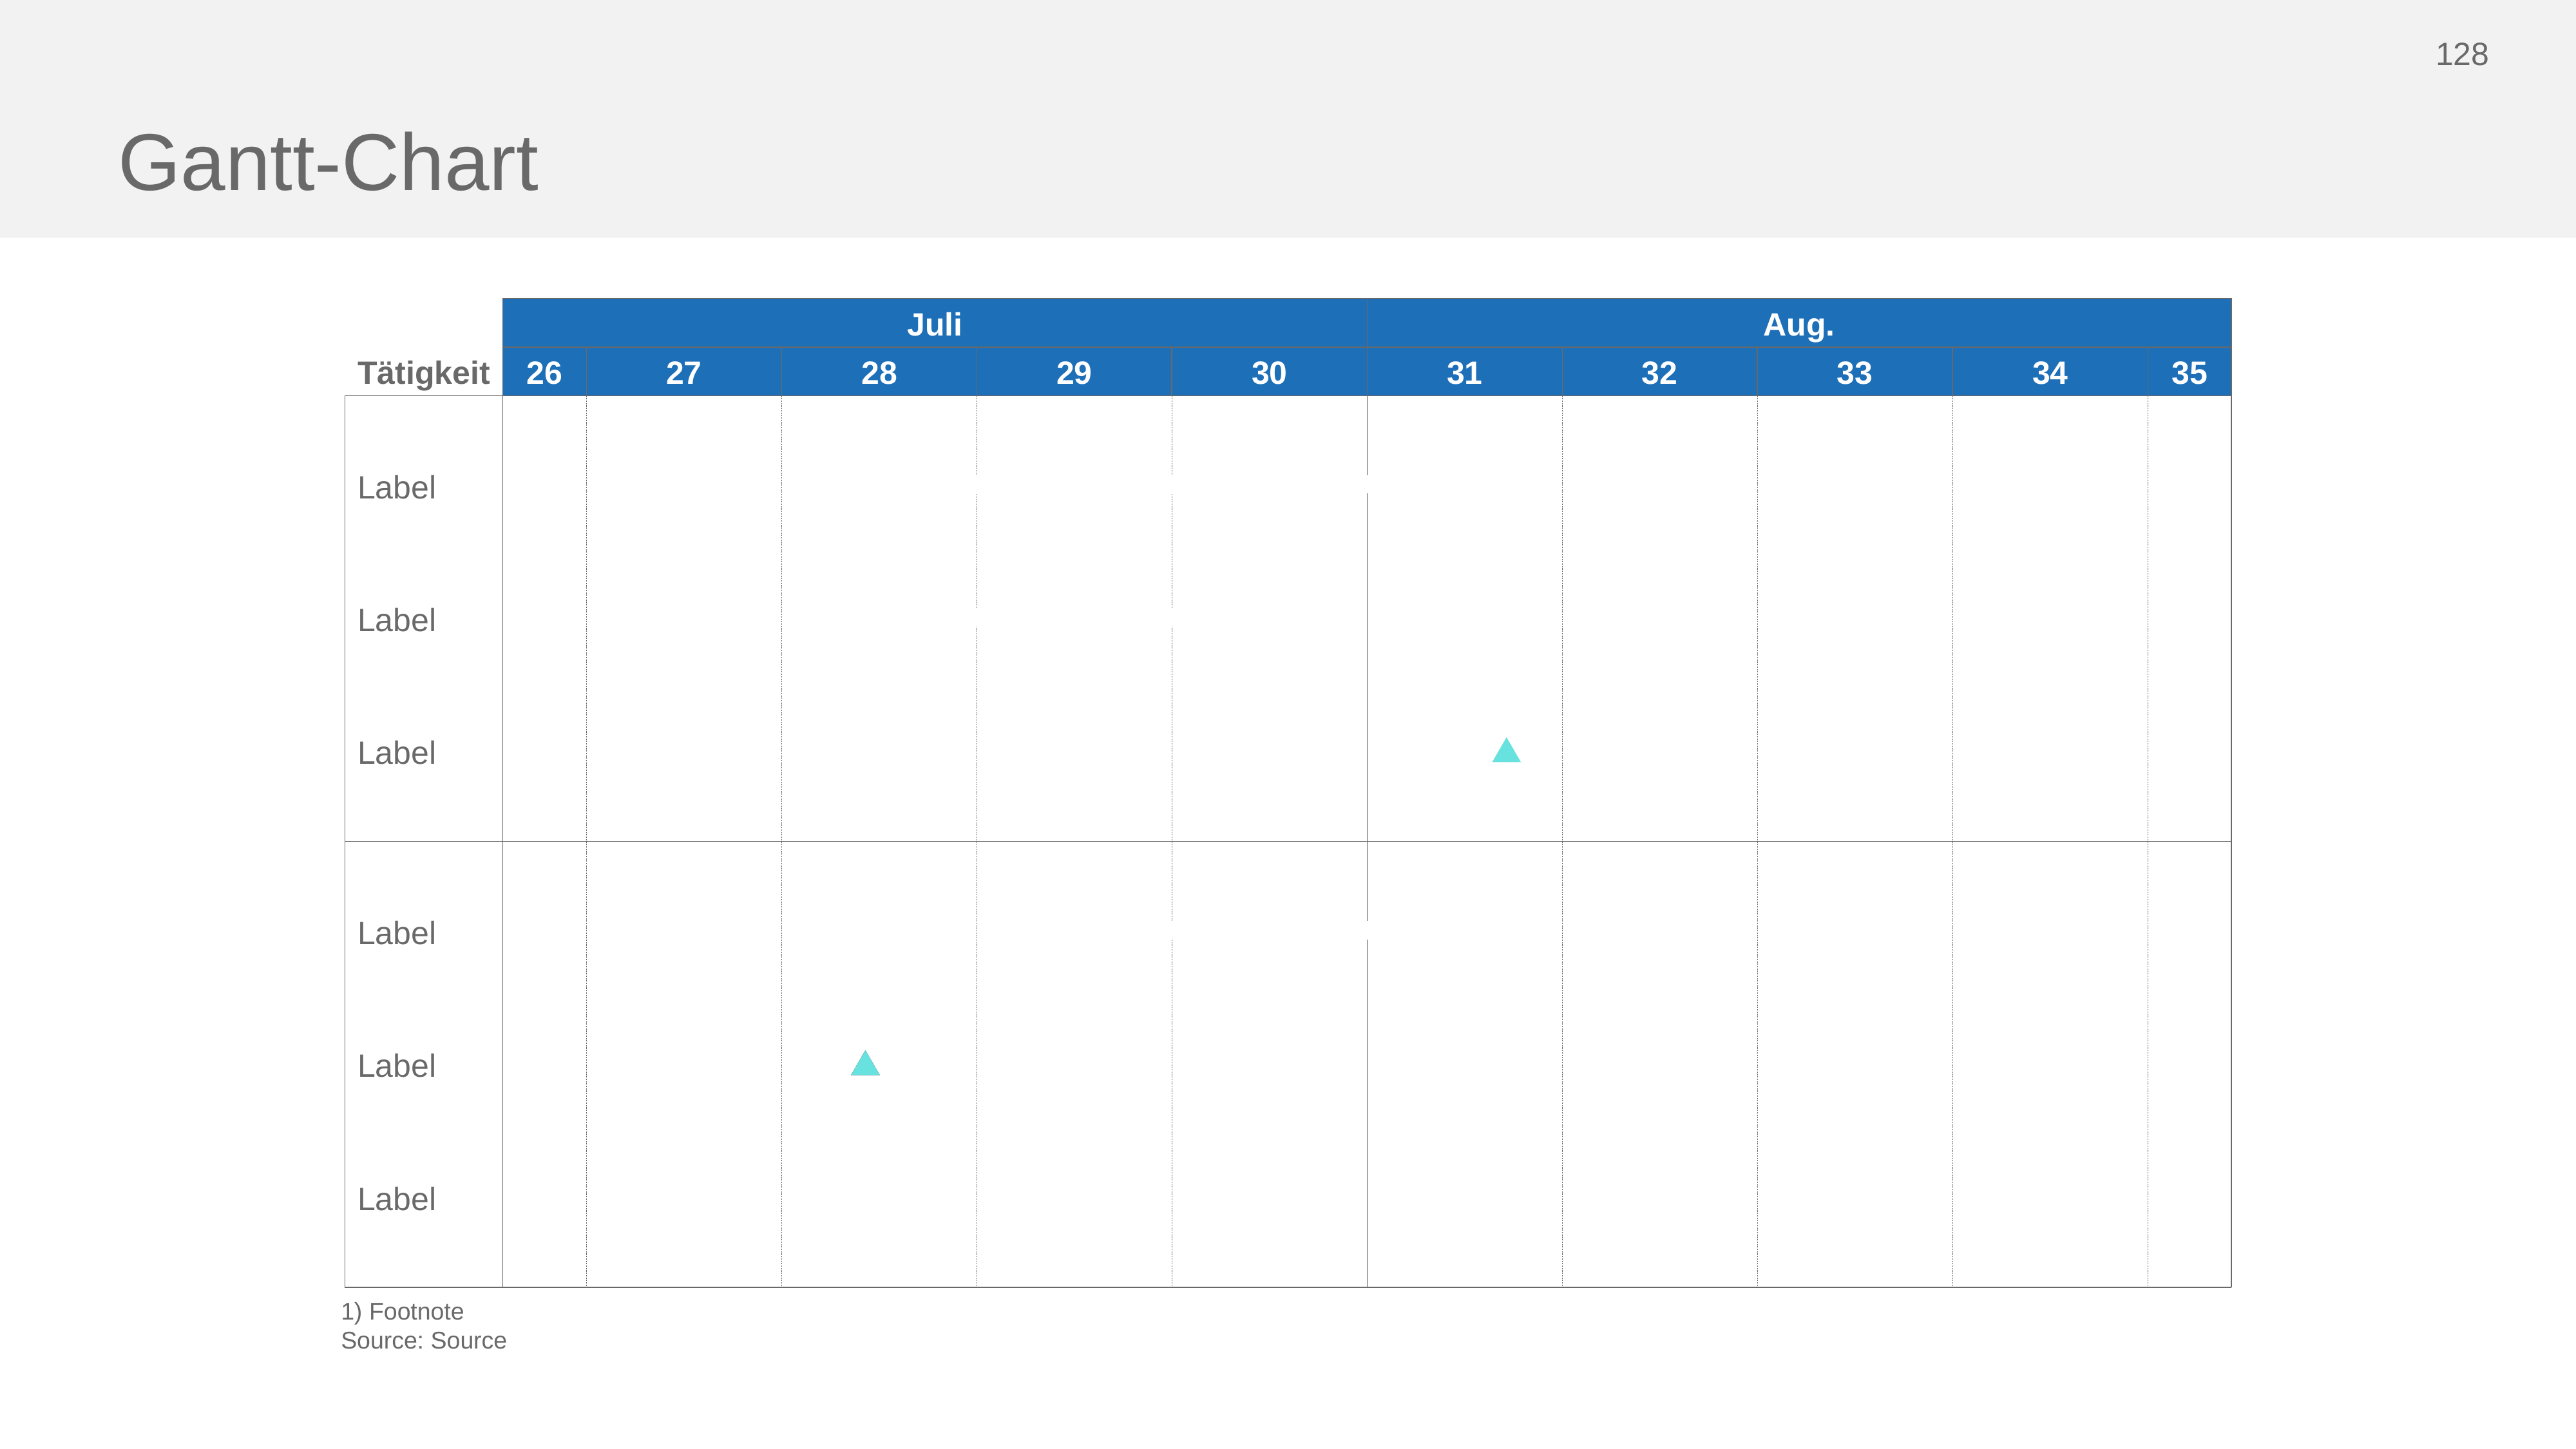

# Gantt-Chart
Juli
Aug.
26
27
28
29
30
31
32
33
34
35
Tätigkeit
Label

Label

Label

Label

Label

Label
1) Footnote
Source: Source